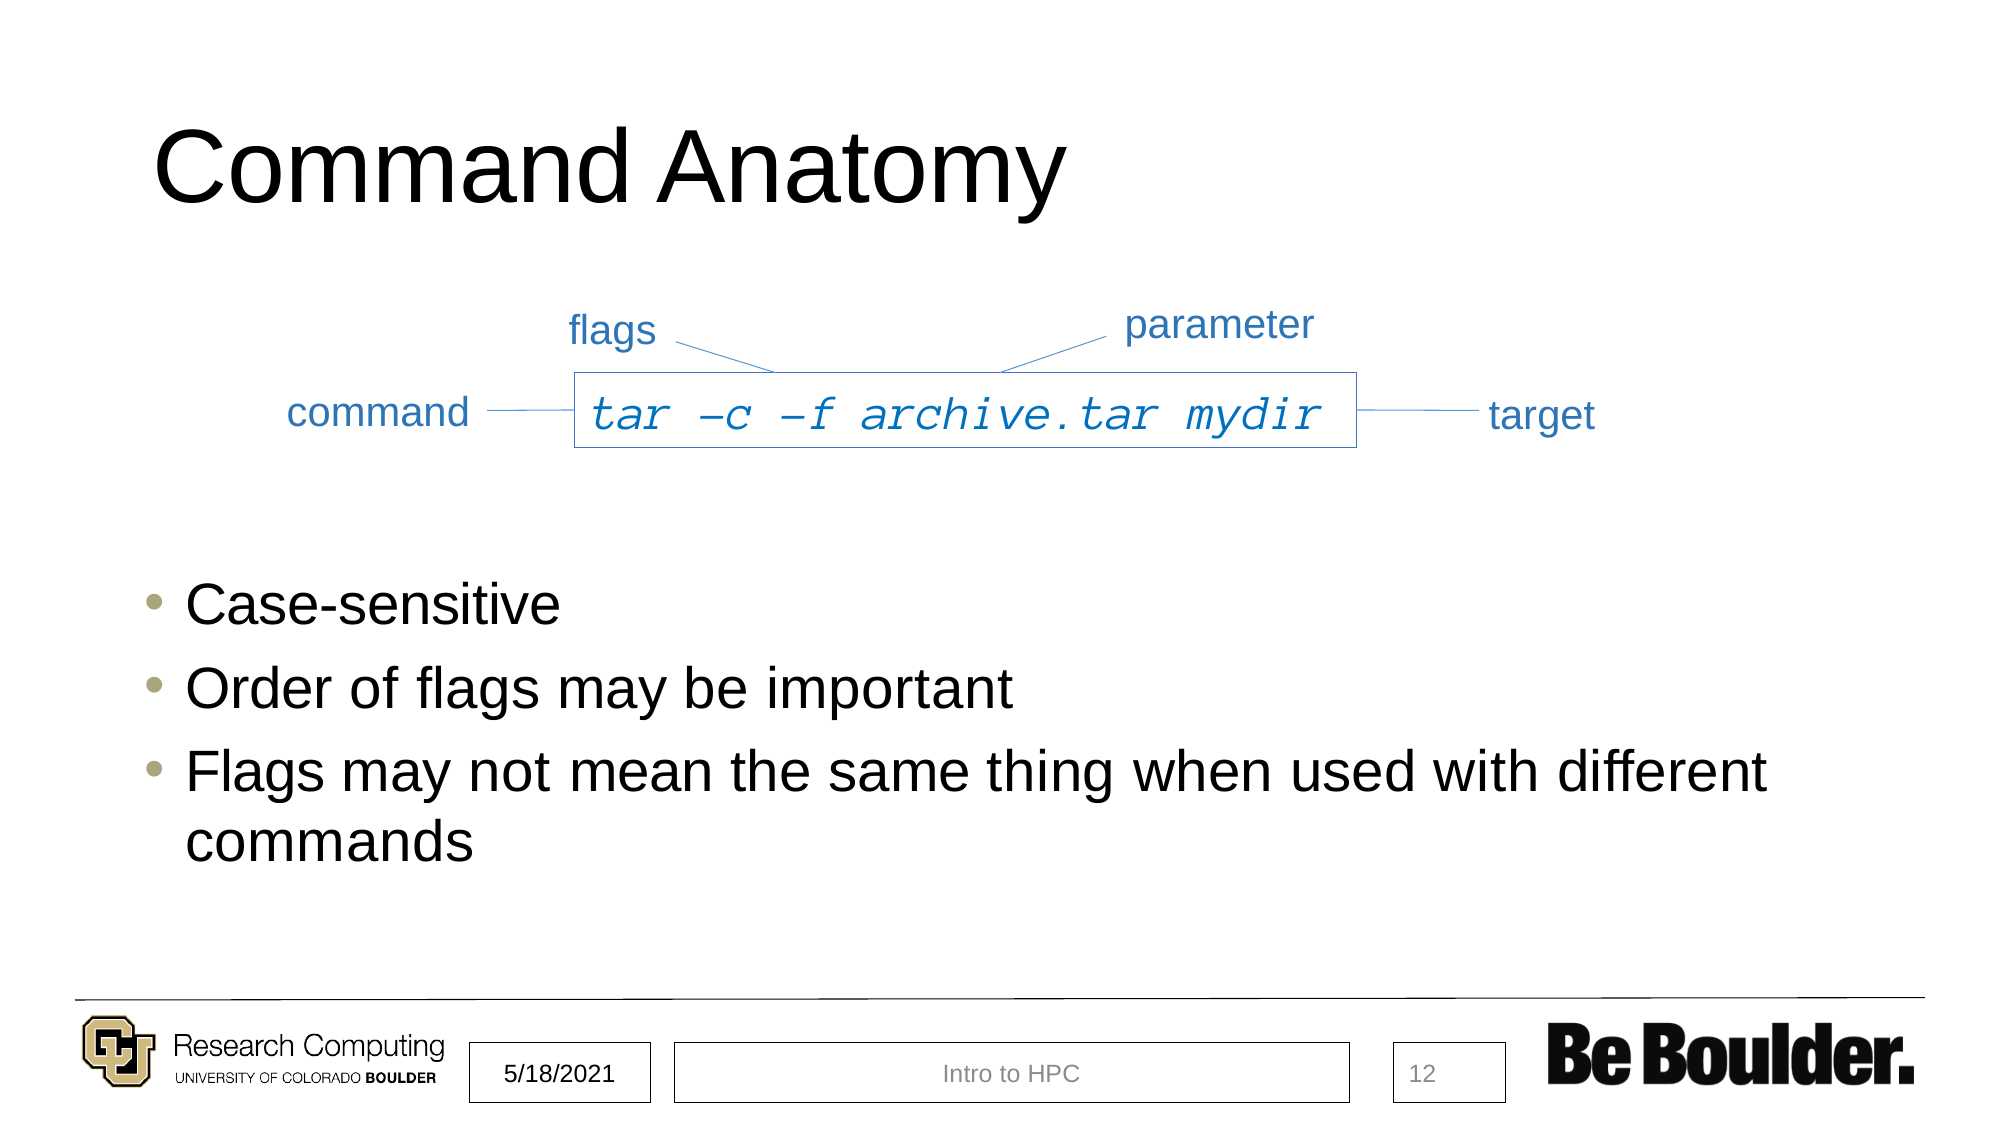

Command Anatomy
parameter
flags
tar -c -f archive.tar mydir
command
target
Case-sensitive
Order of flags may be important
Flags may not mean the same thing when used with different commands
5/18/2021
Intro to HPC
12